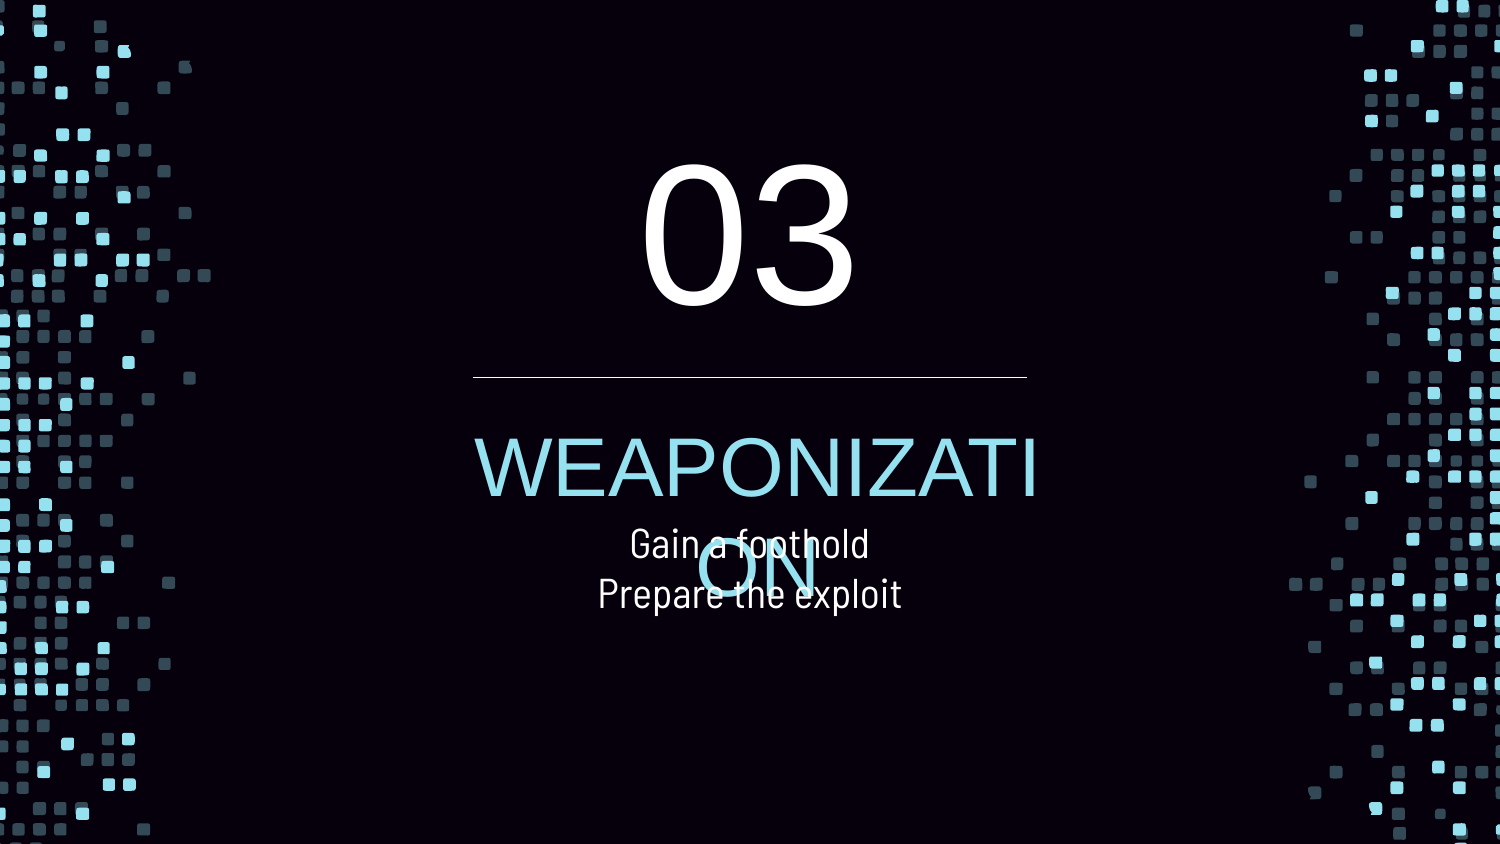

# 03
WEAPONIZATION
Gain a foothold
Prepare the exploit